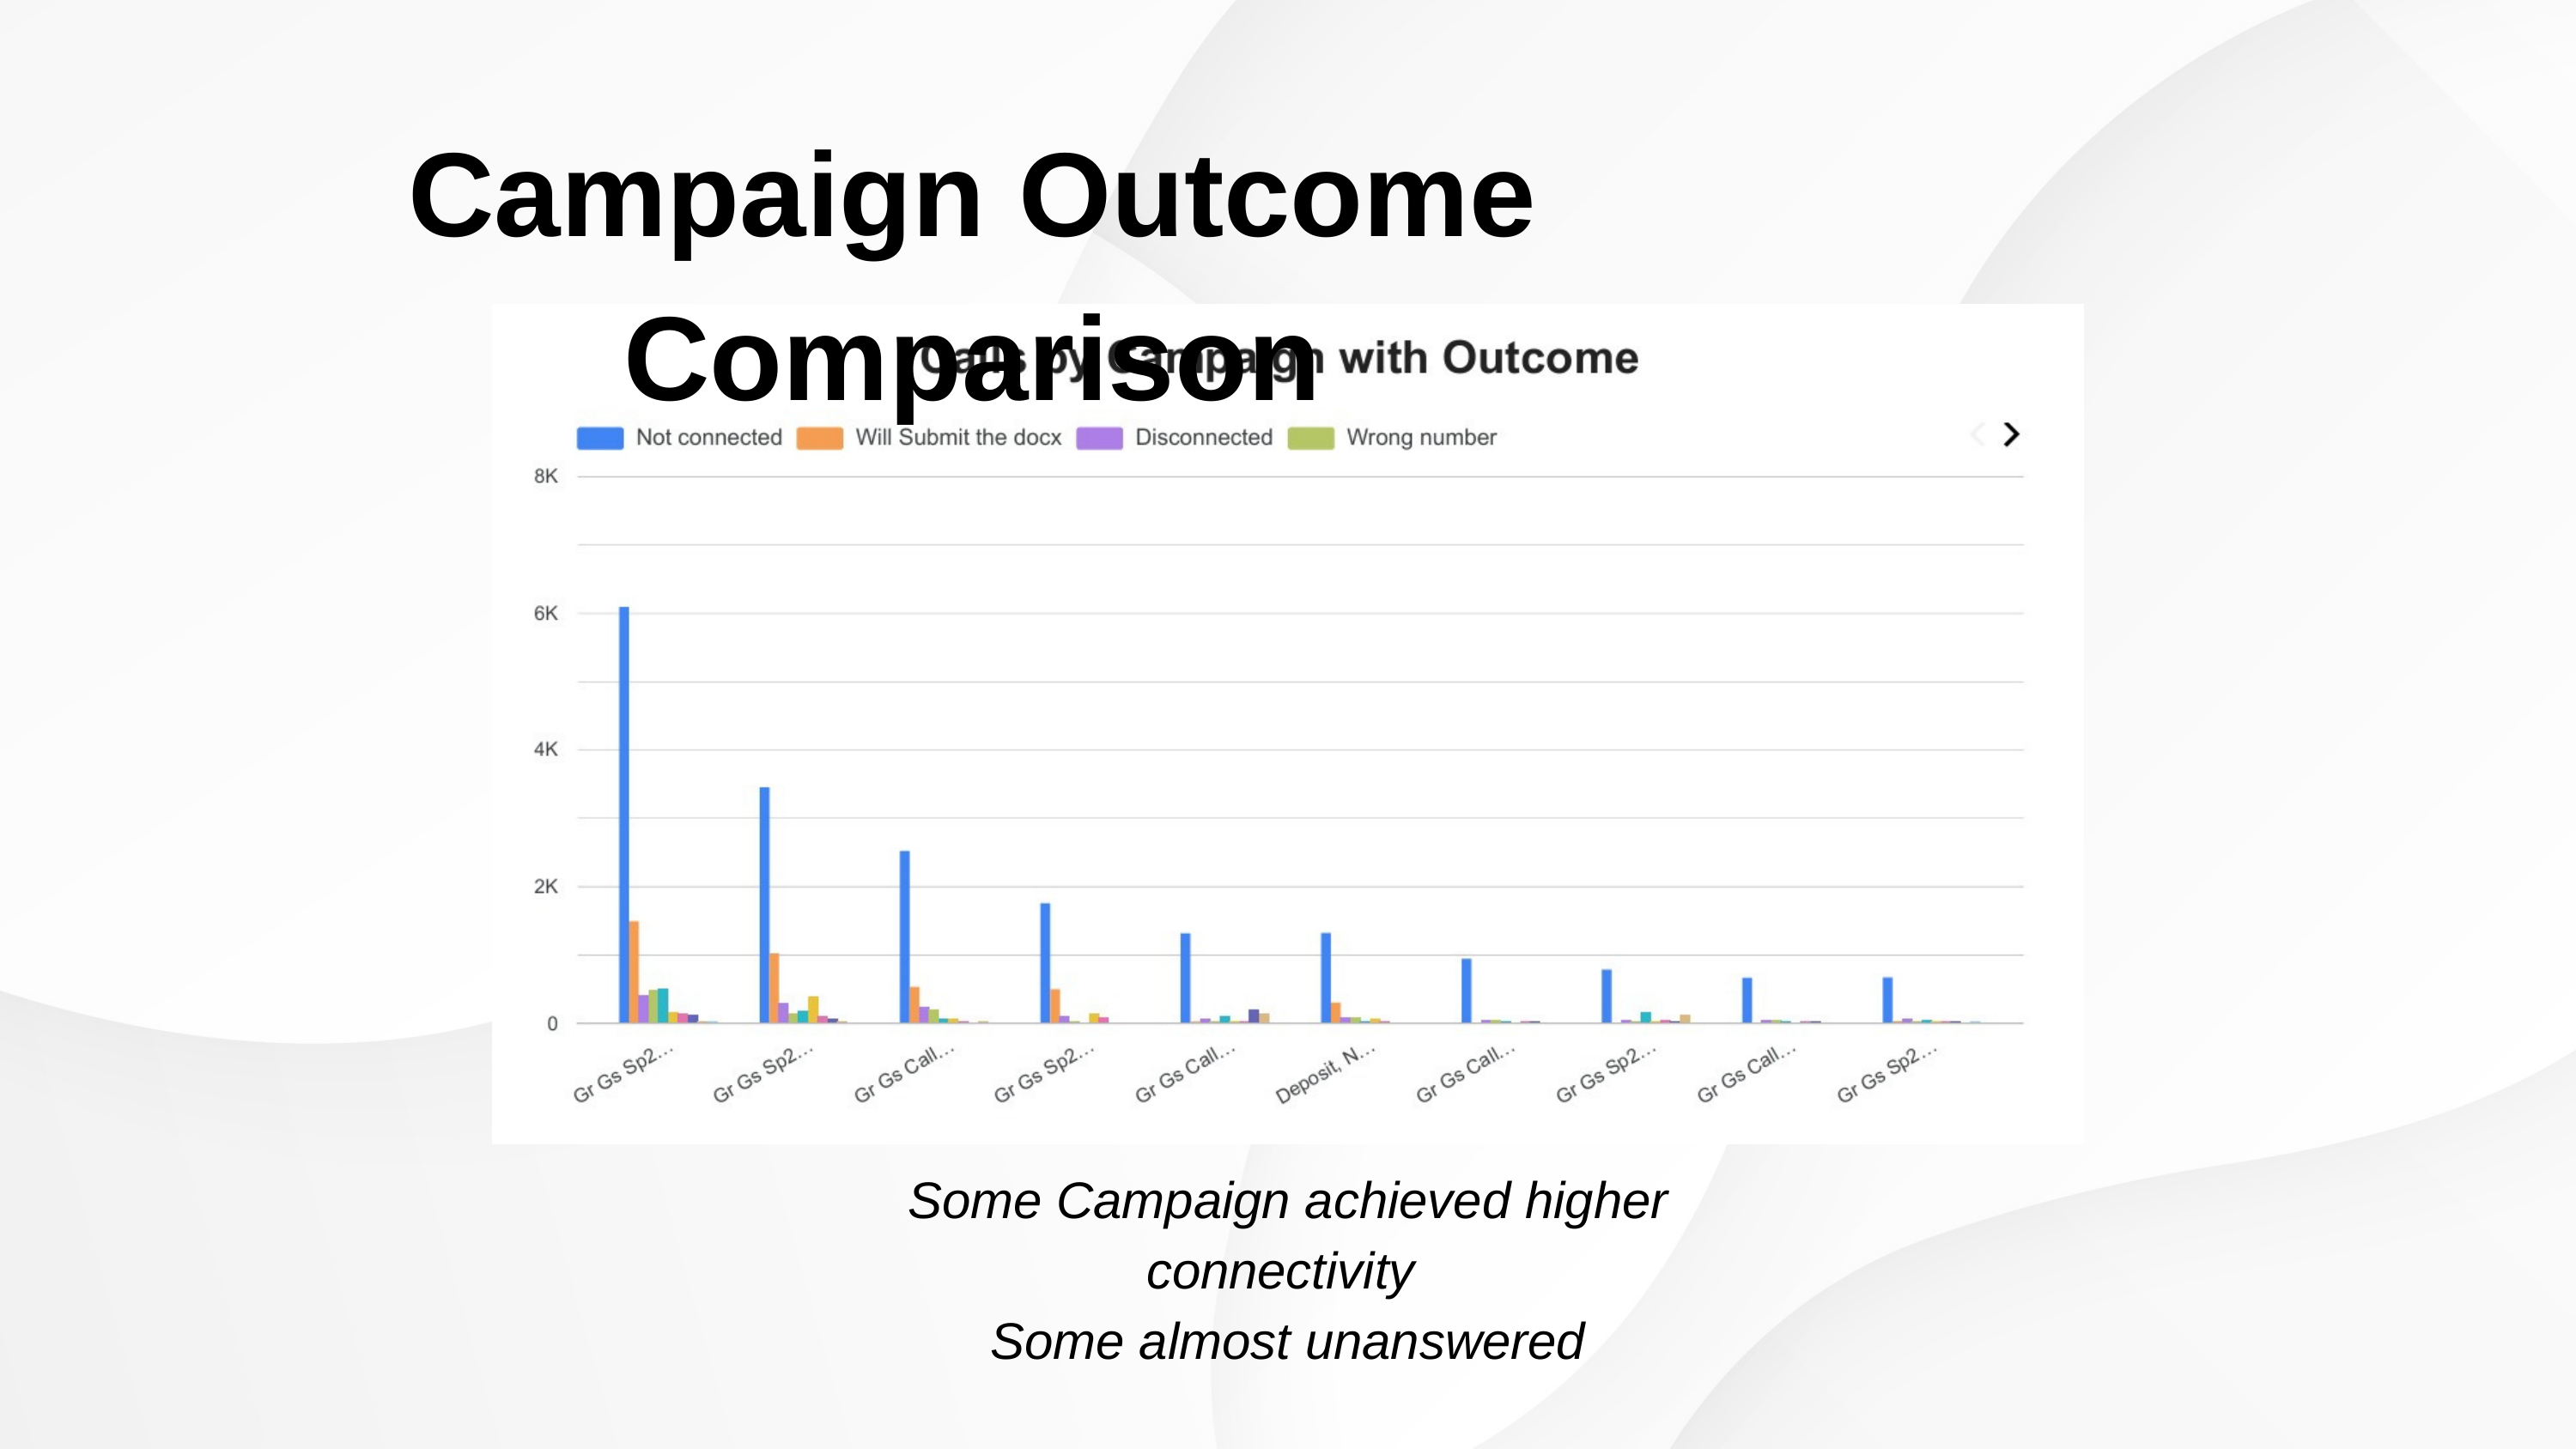

Campaign Outcome Comparison

Some Campaign achieved higher connectivity
Some almost unanswered